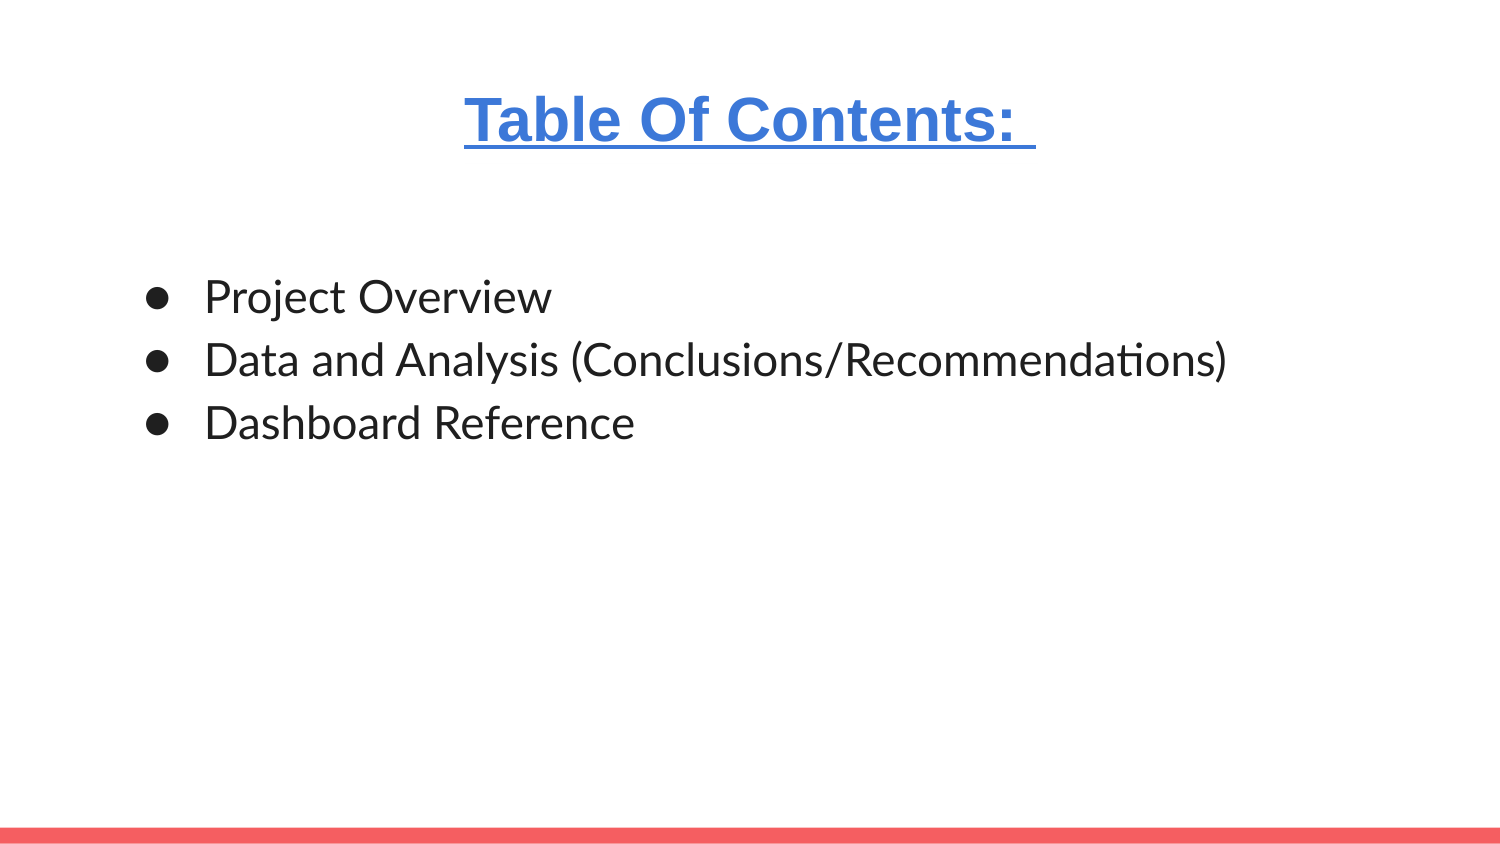

# Table Of Contents:
Project Overview
Data and Analysis (Conclusions/Recommendations)
Dashboard Reference